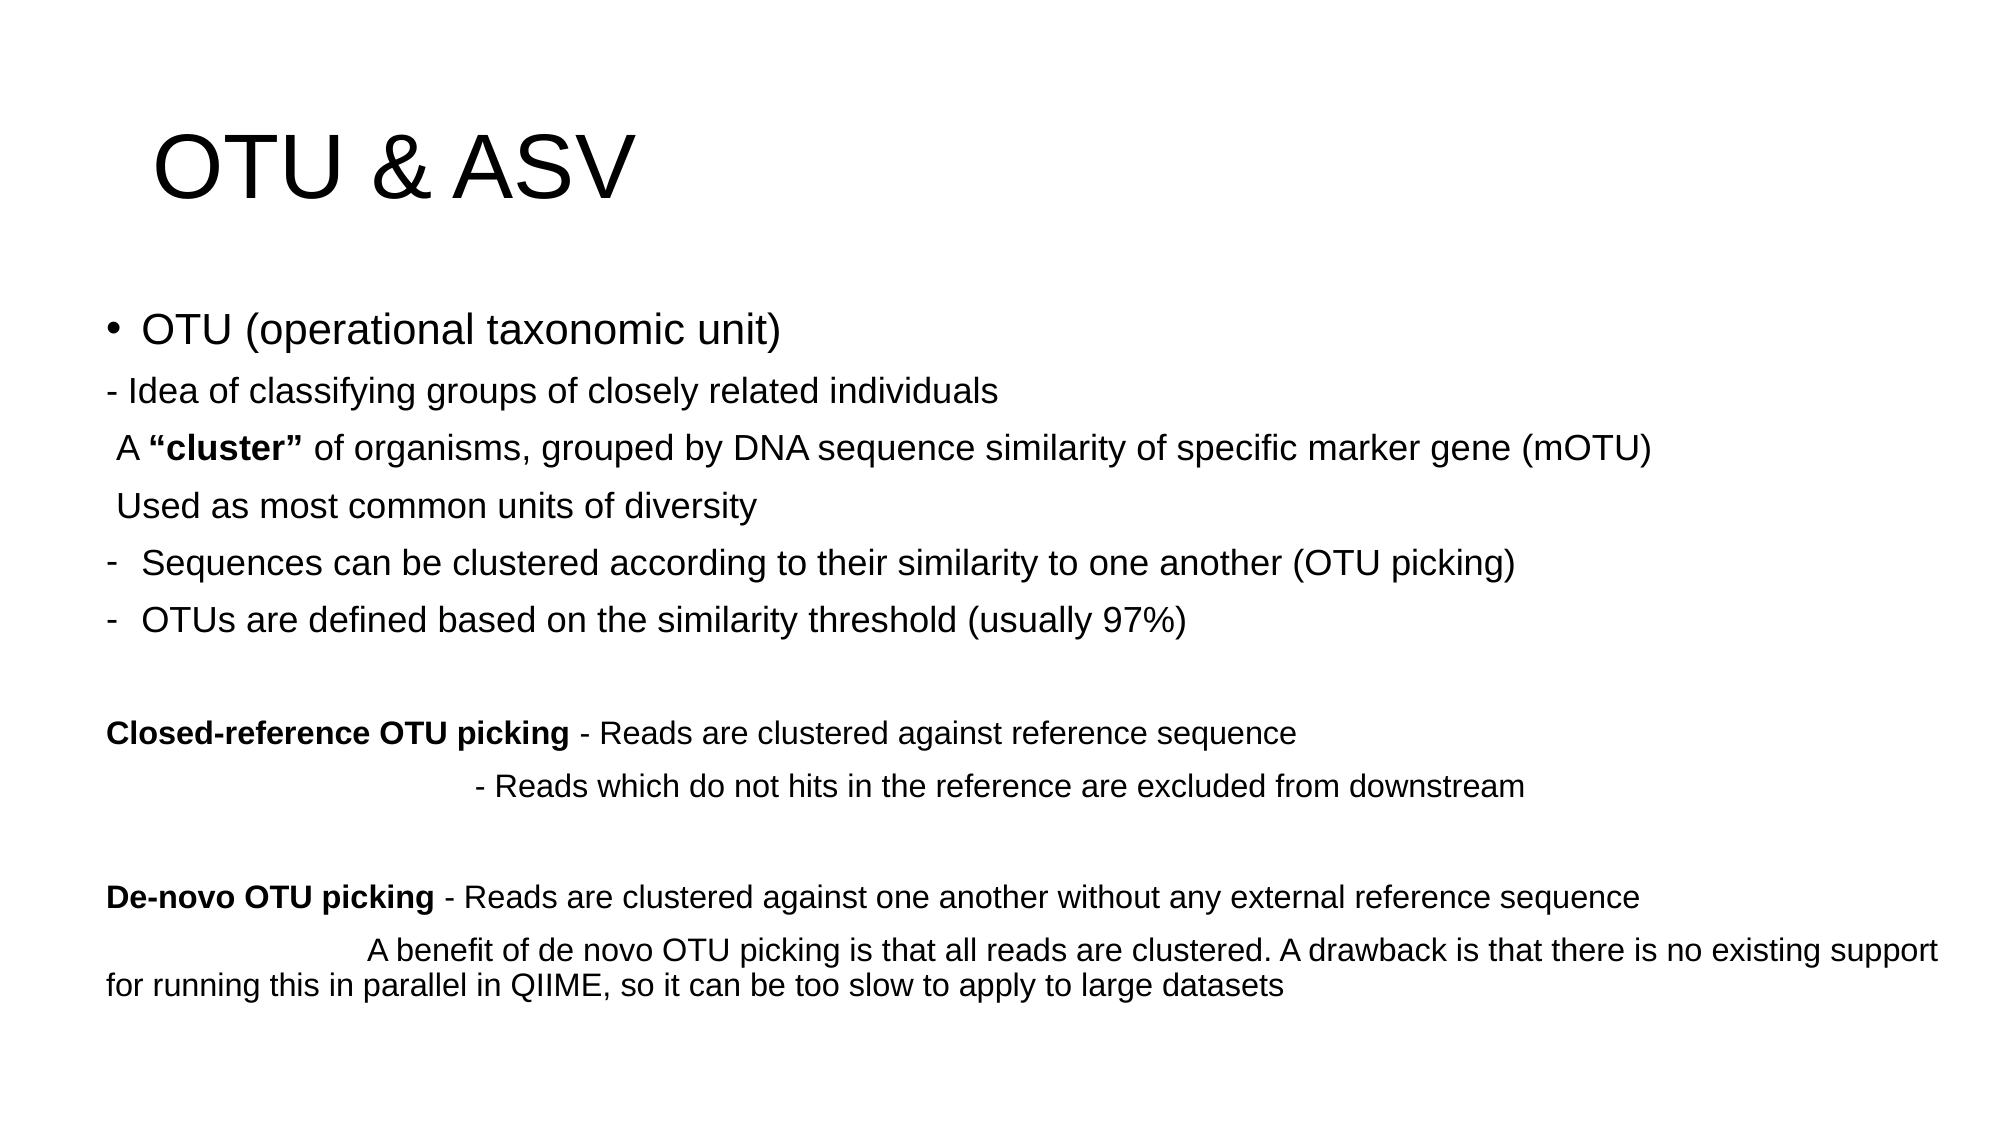

# OTU & ASV
OTU (operational taxonomic unit)
- Idea of classifying groups of closely related individuals
 A “cluster” of organisms, grouped by DNA sequence similarity of specific marker gene (mOTU)
 Used as most common units of diversity
Sequences can be clustered according to their similarity to one another (OTU picking)
OTUs are defined based on the similarity threshold (usually 97%)

Closed-reference OTU picking - Reads are clustered against reference sequence
                                         - Reads which do not hits in the reference are excluded from downstream

De-novo OTU picking - Reads are clustered against one another without any external reference sequence
                             A benefit of de novo OTU picking is that all reads are clustered. A drawback is that there is no existing support for running this in parallel in QIIME, so it can be too slow to apply to large datasets